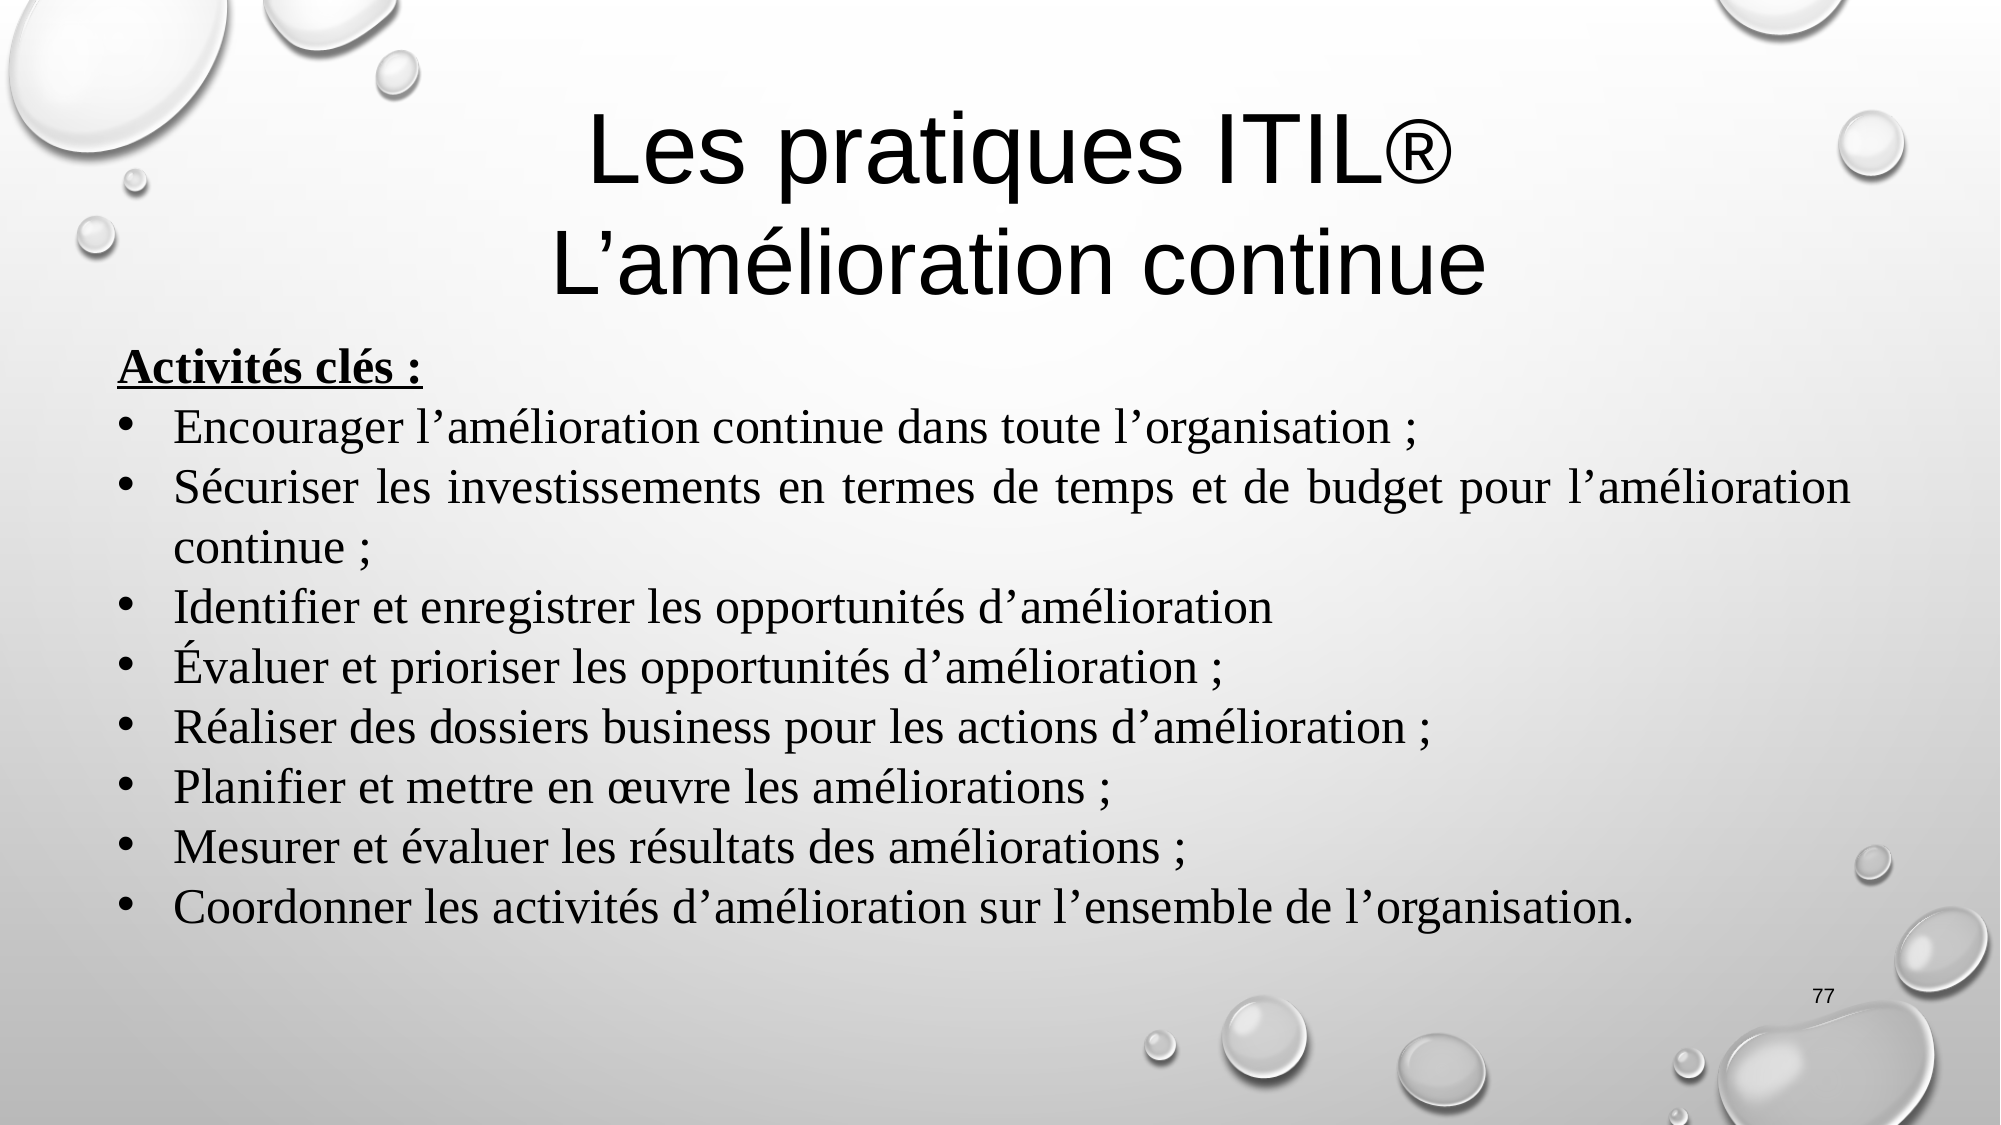

Les pratiques ITIL®
L’amélioration continue
Activités clés :
Encourager l’amélioration continue dans toute l’organisation ;
Sécuriser les investissements en termes de temps et de budget pour l’amélioration continue ;
Identifier et enregistrer les opportunités d’amélioration
Évaluer et prioriser les opportunités d’amélioration ;
Réaliser des dossiers business pour les actions d’amélioration ;
Planifier et mettre en œuvre les améliorations ;
Mesurer et évaluer les résultats des améliorations ;
Coordonner les activités d’amélioration sur l’ensemble de l’organisation.
77